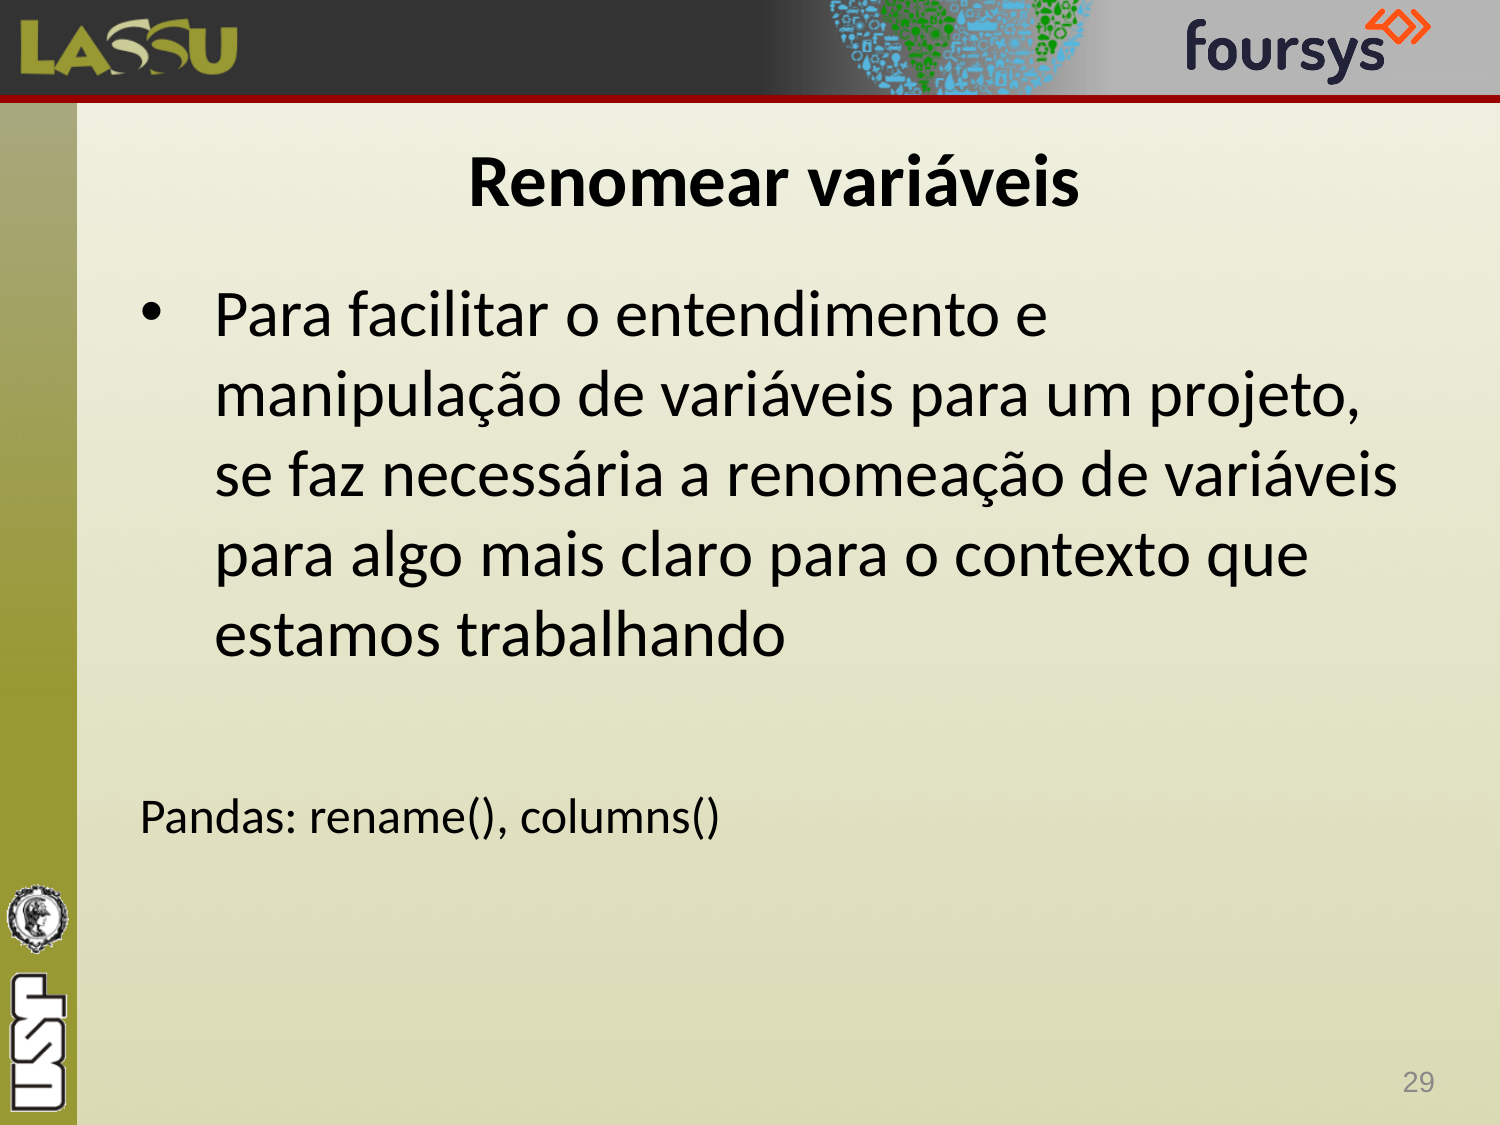

# Renomear variáveis
Para facilitar o entendimento e manipulação de variáveis para um projeto, se faz necessária a renomeação de variáveis para algo mais claro para o contexto que estamos trabalhando

Pandas: rename(), columns()

29